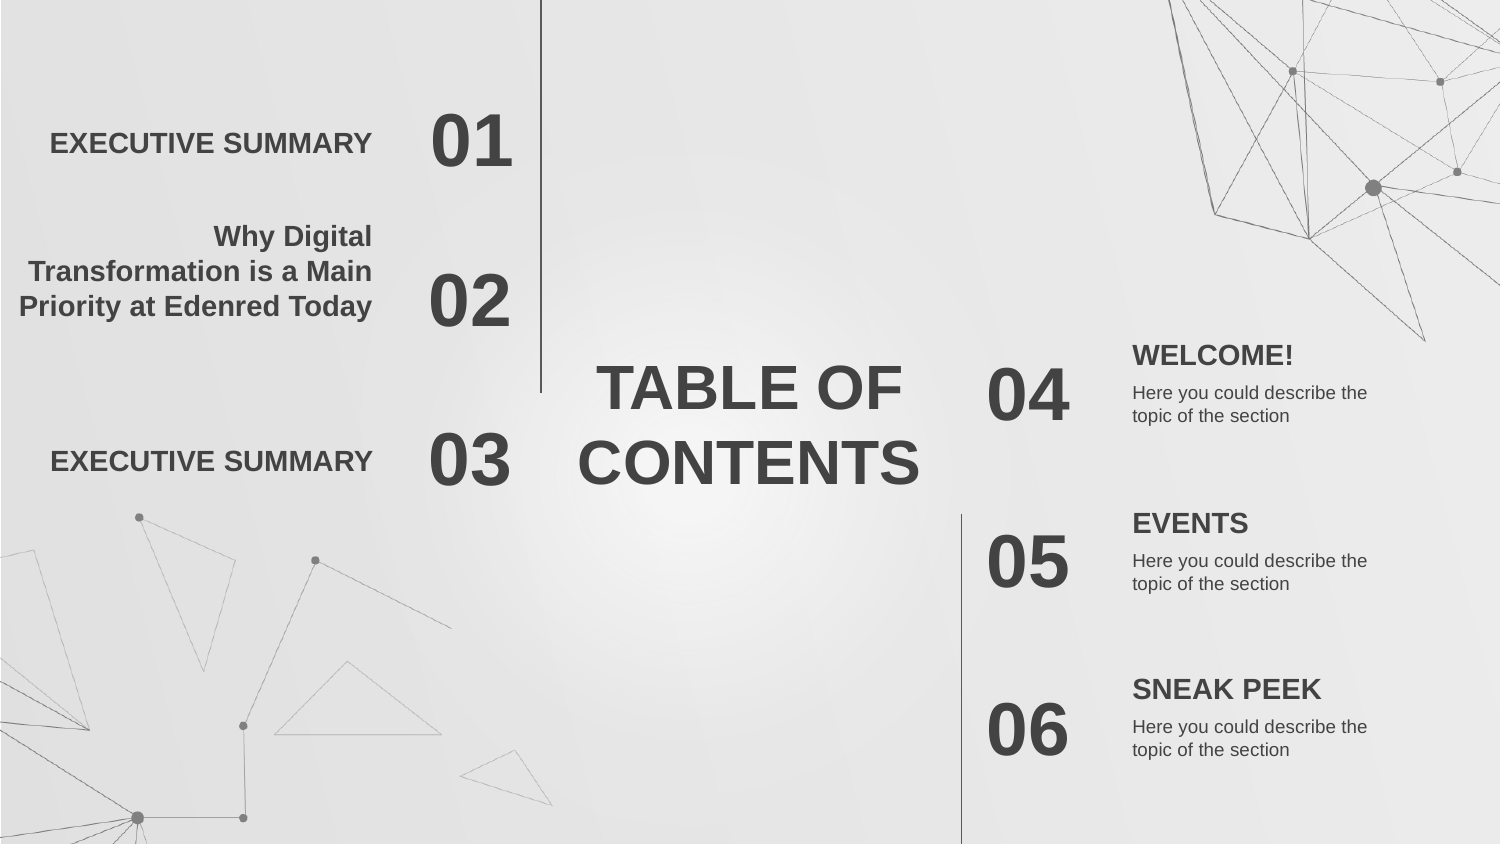

01
EXECUTIVE SUMMARY
Why Digital Transformation is a Main Priority at Edenred Today
02
WELCOME!
04
# TABLE OF CONTENTS
Here you could describe the topic of the section
03
EXECUTIVE SUMMARY
EVENTS
05
Here you could describe the topic of the section
SNEAK PEEK
06
Here you could describe the topic of the section